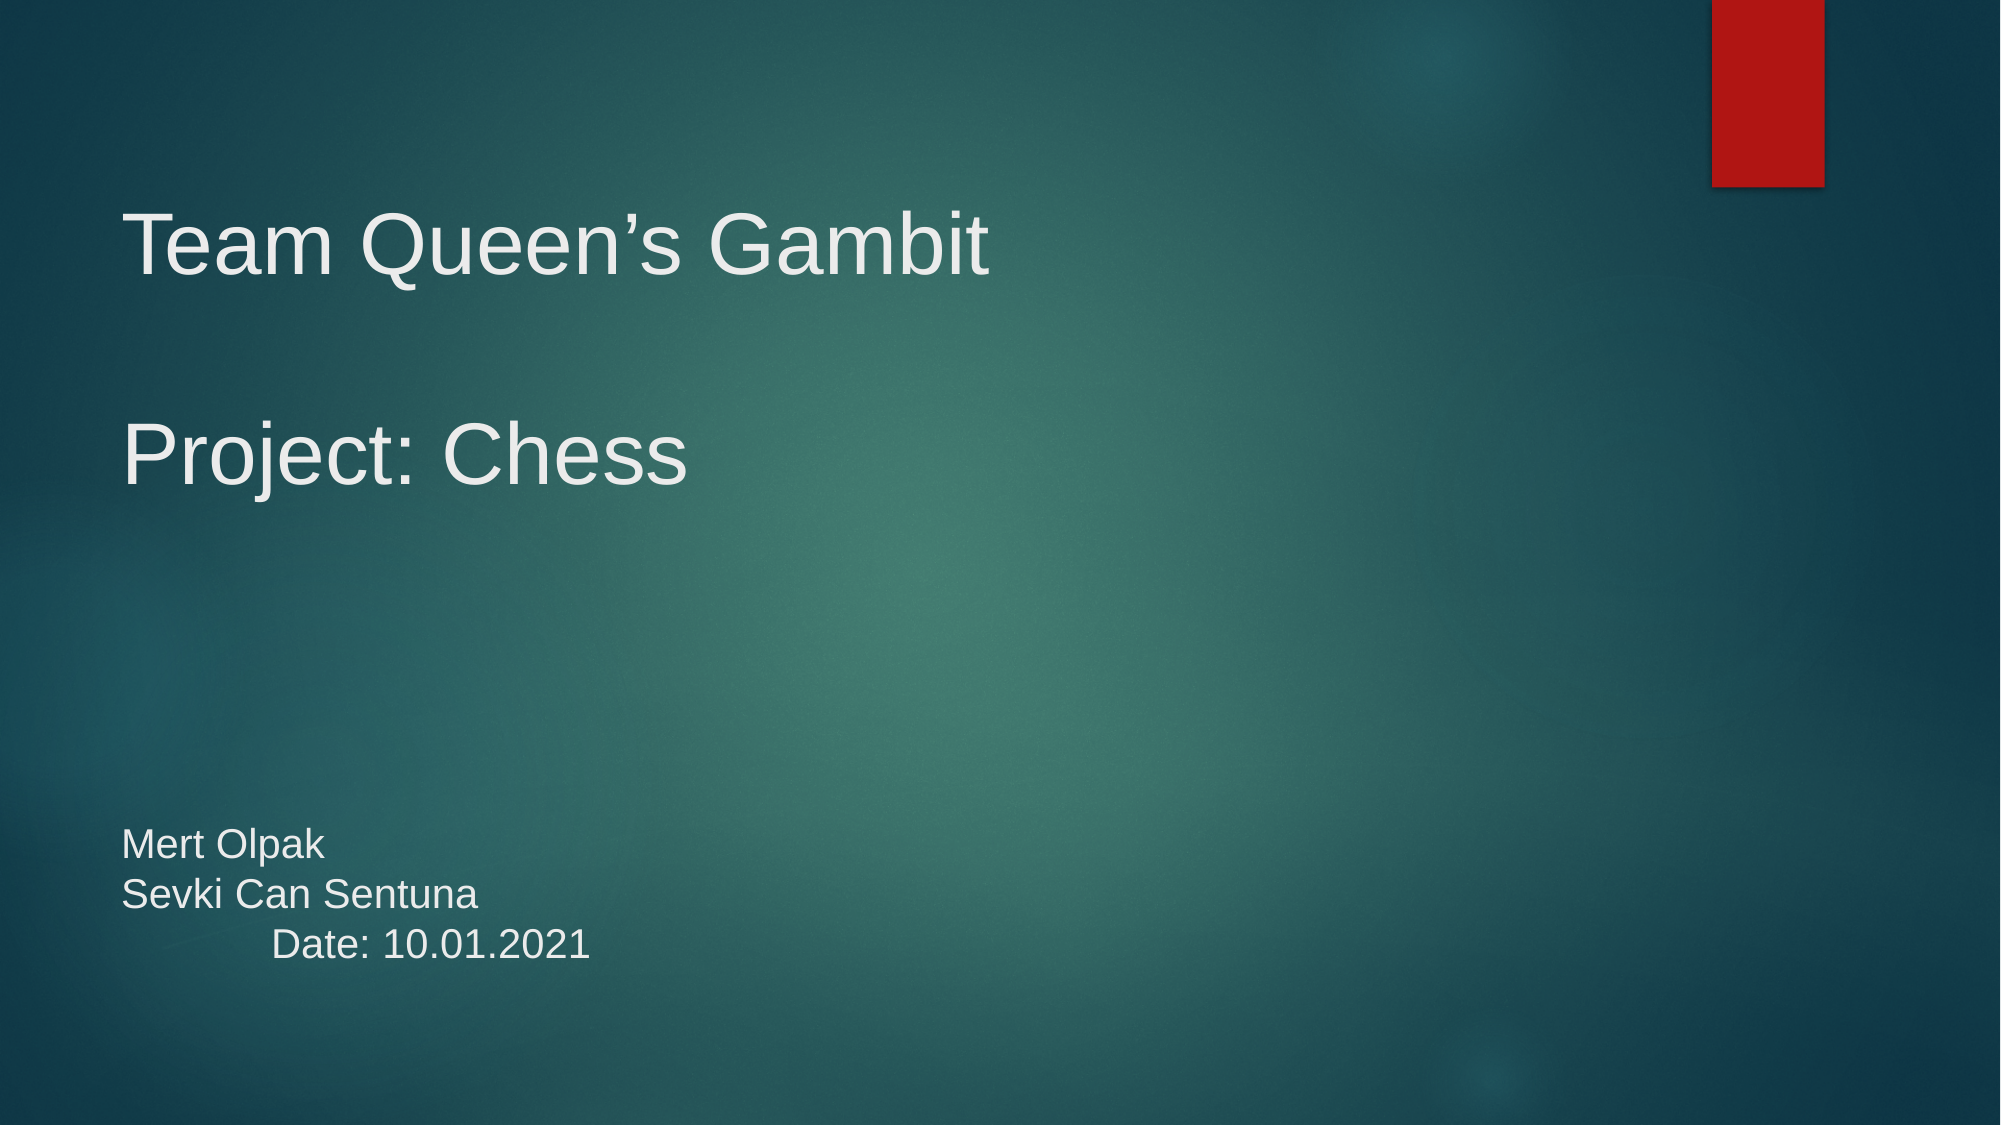

# Team Queen’s Gambit Project: Chess Mert Olpak Sevki Can Sentuna									Date: 10.01.2021